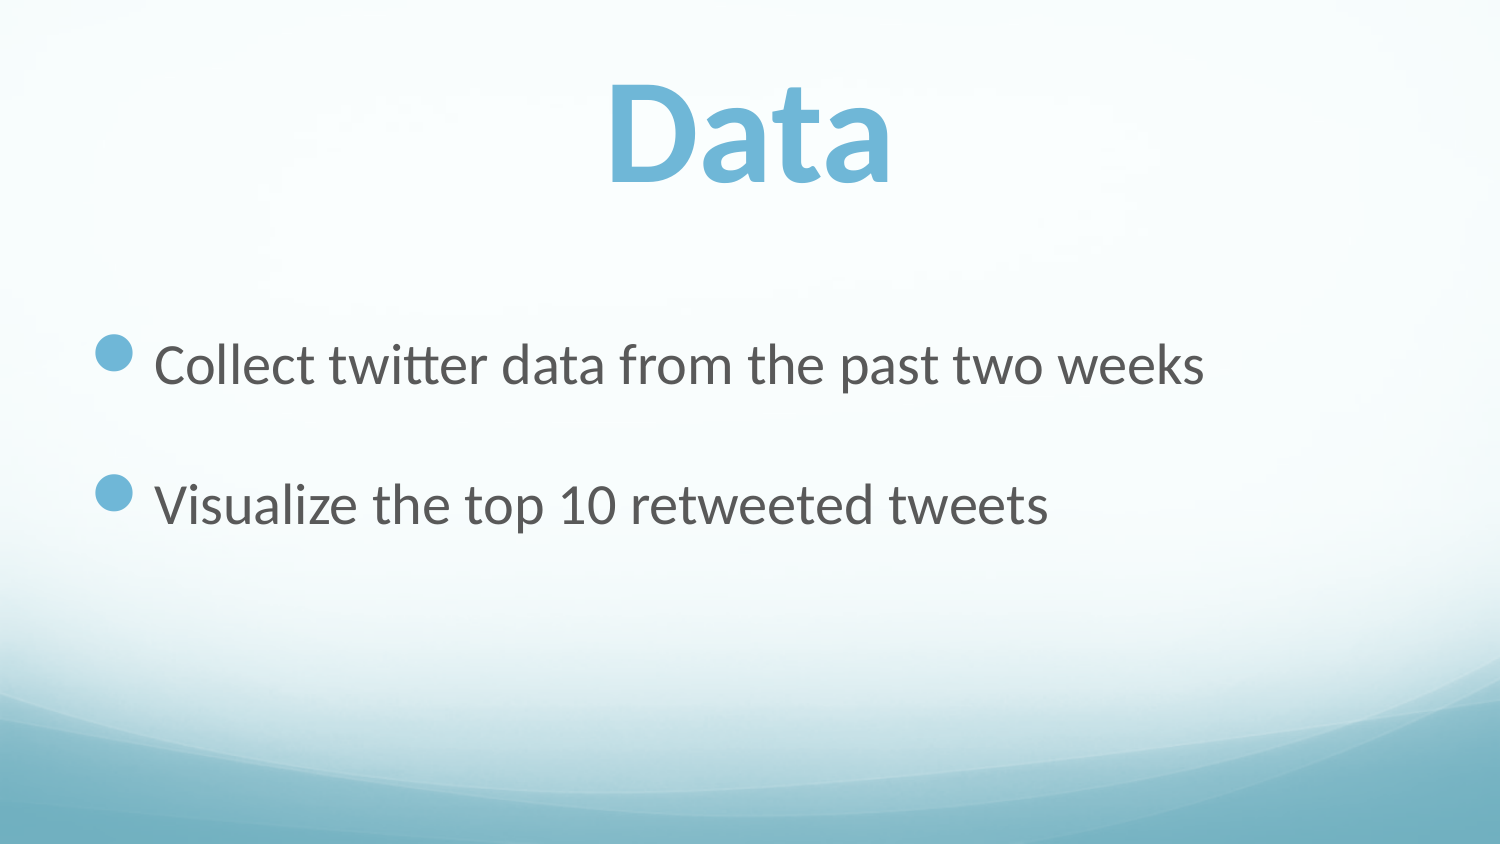

# Data

Collect twitter data from the past two weeks

Visualize the top 10 retweeted tweets